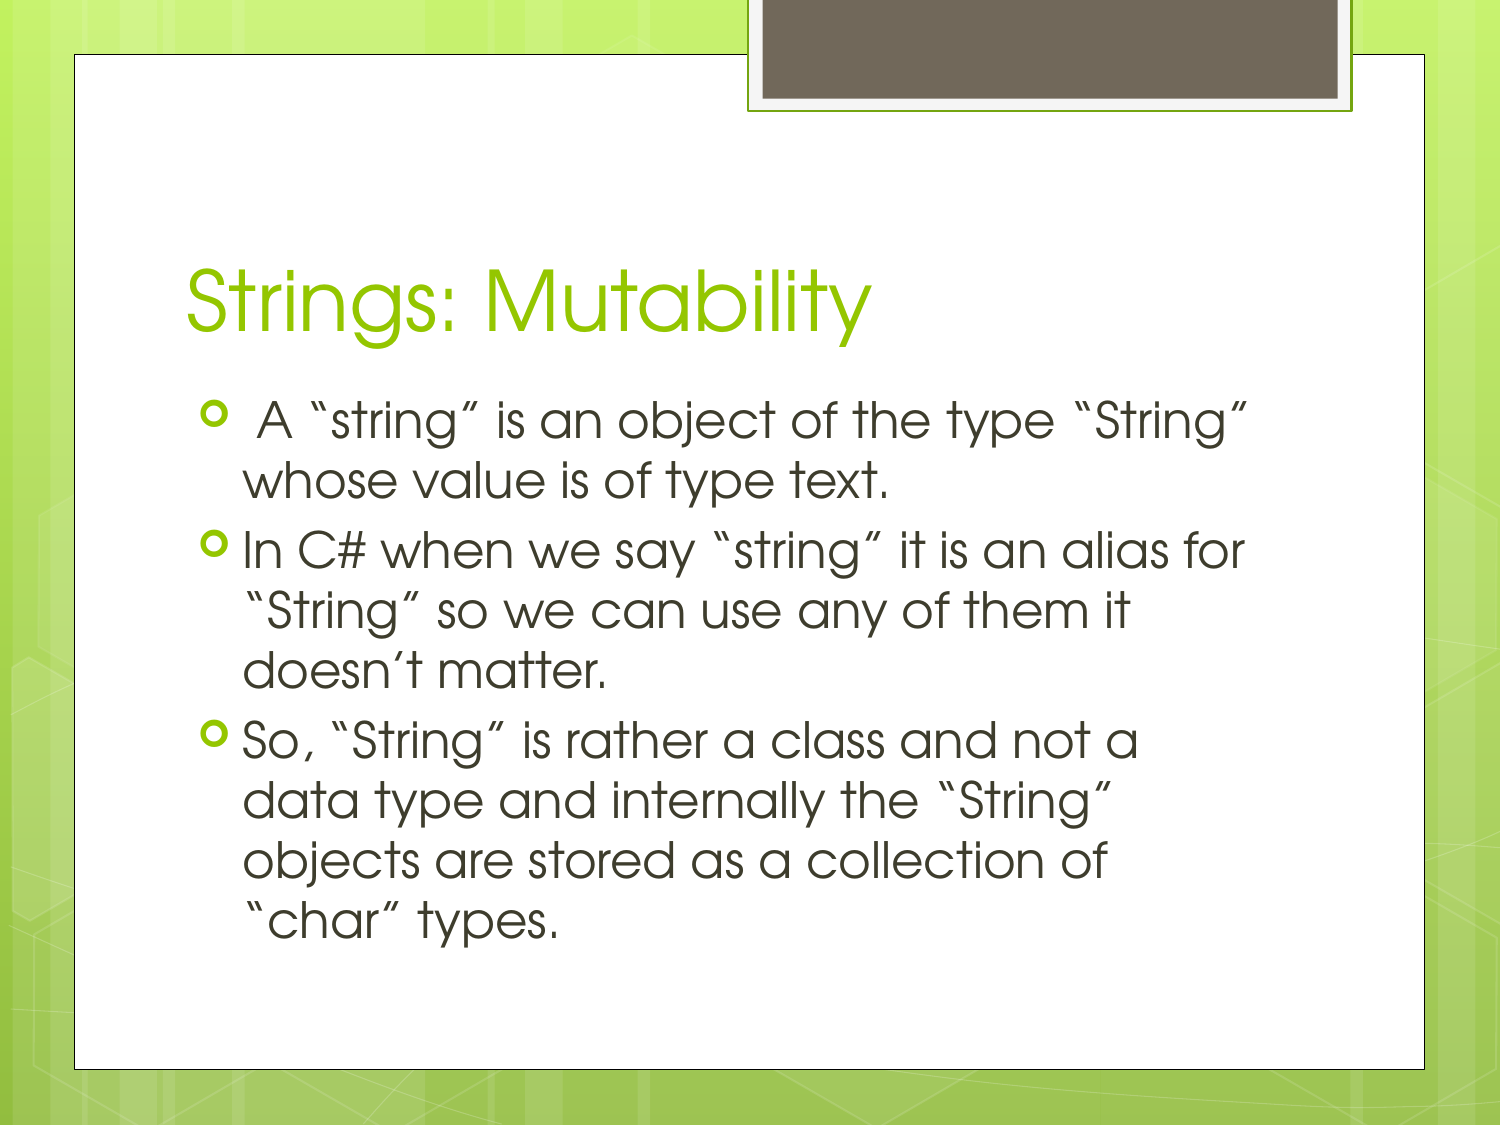

# Strings: Mutability
 A “string” is an object of the type “String” whose value is of type text.
In C# when we say “string” it is an alias for “String” so we can use any of them it doesn’t matter.
So, “String” is rather a class and not a data type and internally the “String” objects are stored as a collection of “char” types.